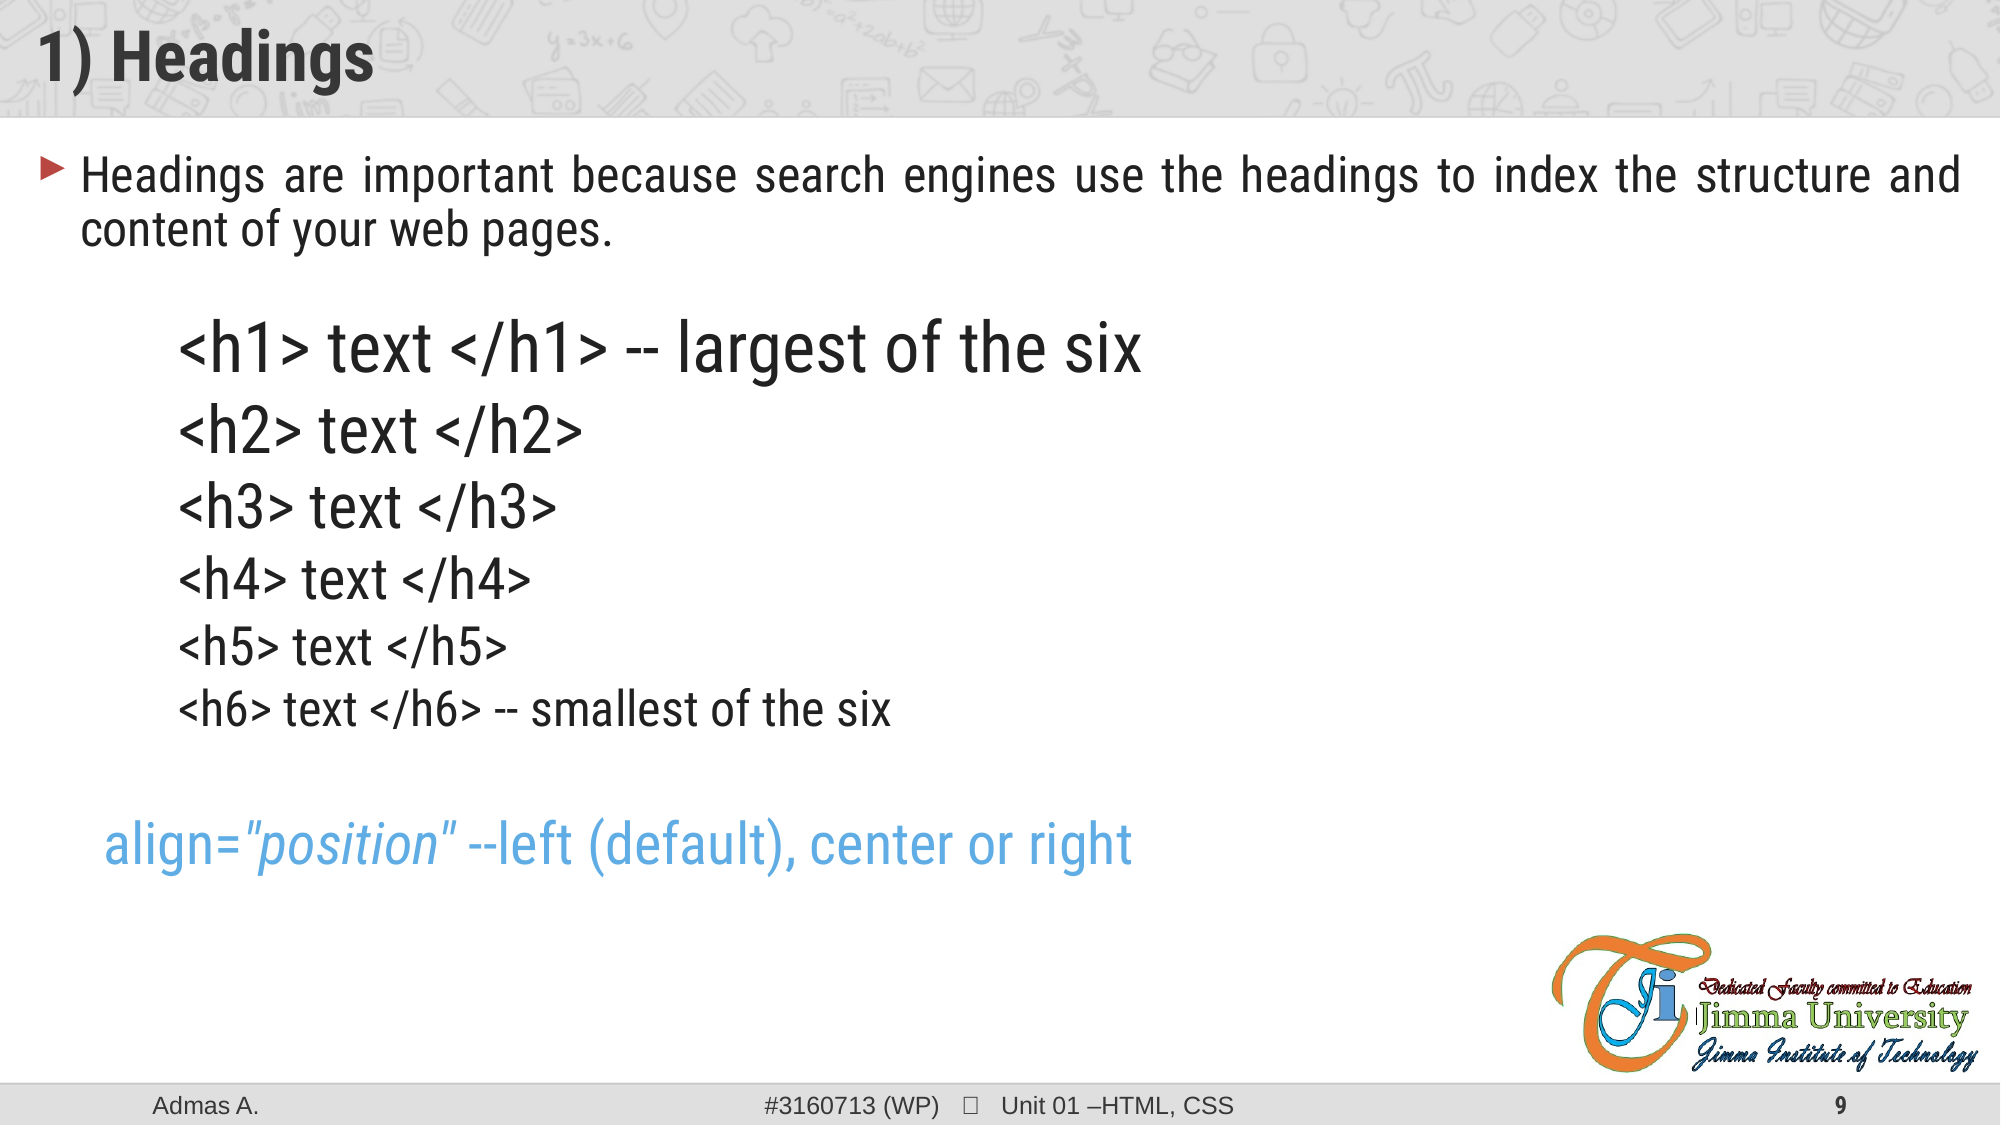

# 1) Headings
Headings are important because search engines use the headings to index the structure and content of your web pages.

<h1> text </h1> -- largest of the six
<h2> text </h2>
<h3> text </h3>
<h4> text </h4>
<h5> text </h5>
<h6> text </h6> -- smallest of the six

align="position" --left (default), center or right